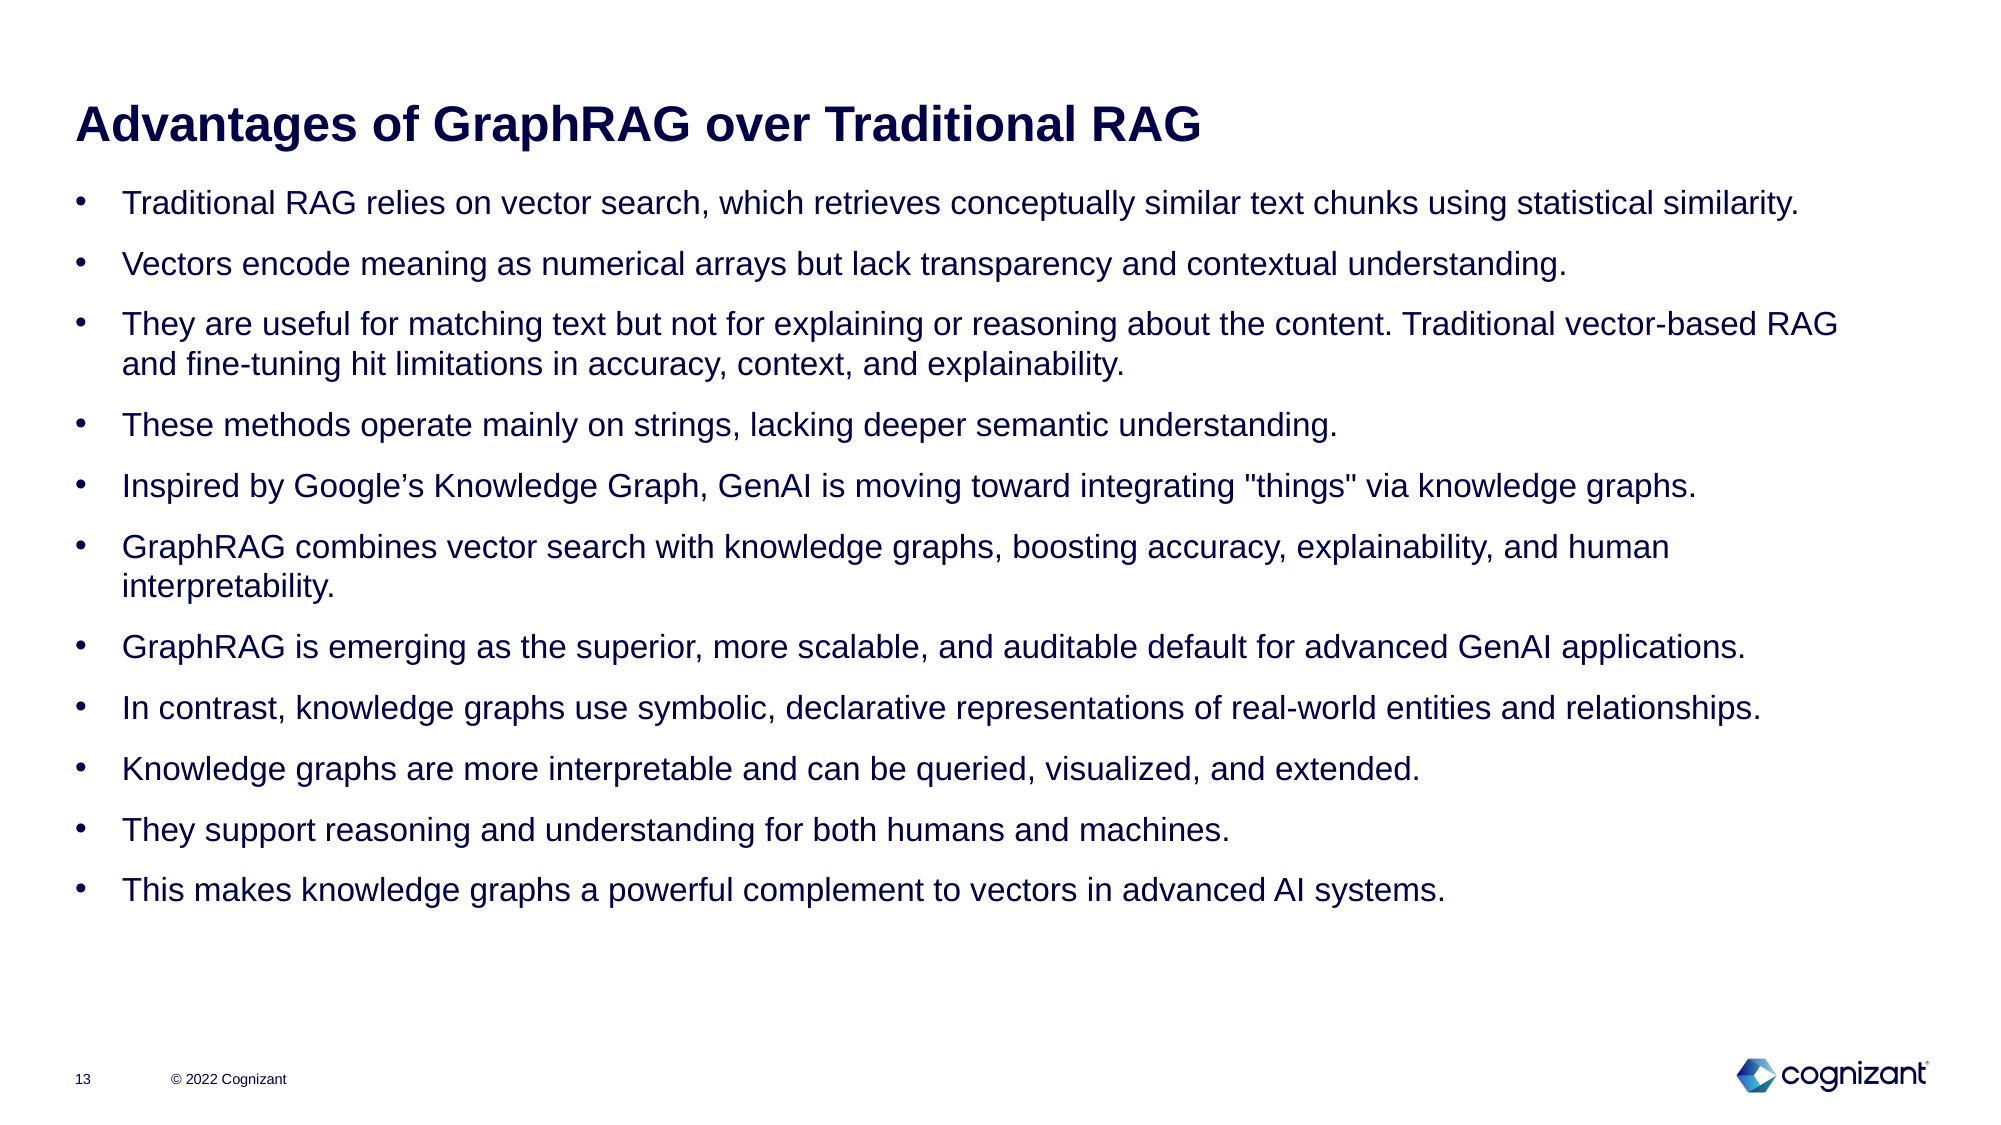

# Advantages of GraphRAG over Traditional RAG
Traditional RAG relies on vector search, which retrieves conceptually similar text chunks using statistical similarity.
Vectors encode meaning as numerical arrays but lack transparency and contextual understanding.
They are useful for matching text but not for explaining or reasoning about the content. Traditional vector-based RAG and fine-tuning hit limitations in accuracy, context, and explainability.
These methods operate mainly on strings, lacking deeper semantic understanding.
Inspired by Google’s Knowledge Graph, GenAI is moving toward integrating "things" via knowledge graphs.
GraphRAG combines vector search with knowledge graphs, boosting accuracy, explainability, and human interpretability.
GraphRAG is emerging as the superior, more scalable, and auditable default for advanced GenAI applications.
In contrast, knowledge graphs use symbolic, declarative representations of real-world entities and relationships.
Knowledge graphs are more interpretable and can be queried, visualized, and extended.
They support reasoning and understanding for both humans and machines.
This makes knowledge graphs a powerful complement to vectors in advanced AI systems.

© 2022 Cognizant
13